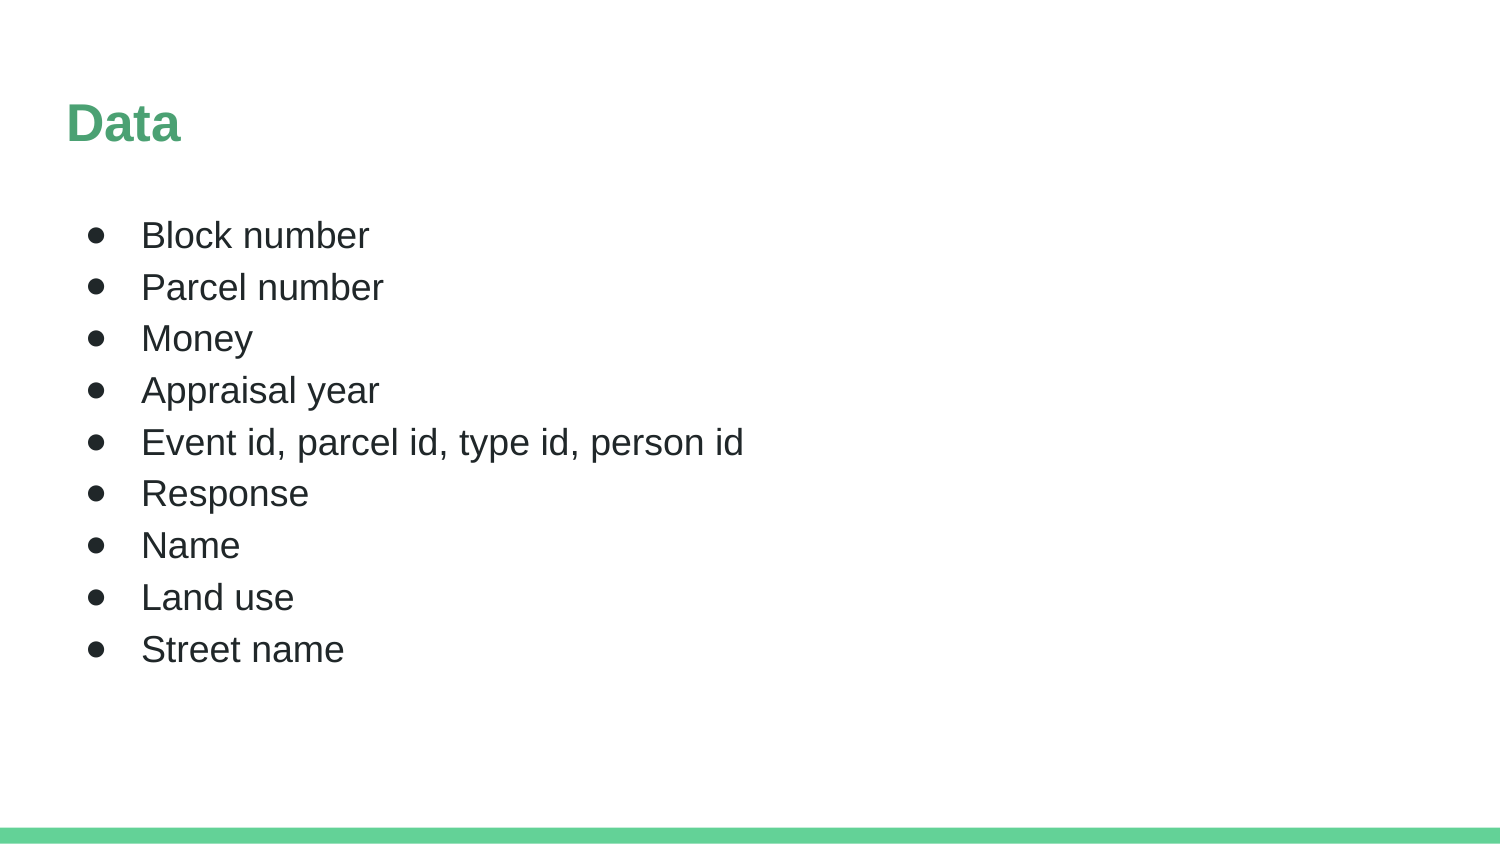

# Data
Block number
Parcel number
Money
Appraisal year
Event id, parcel id, type id, person id
Response
Name
Land use
Street name